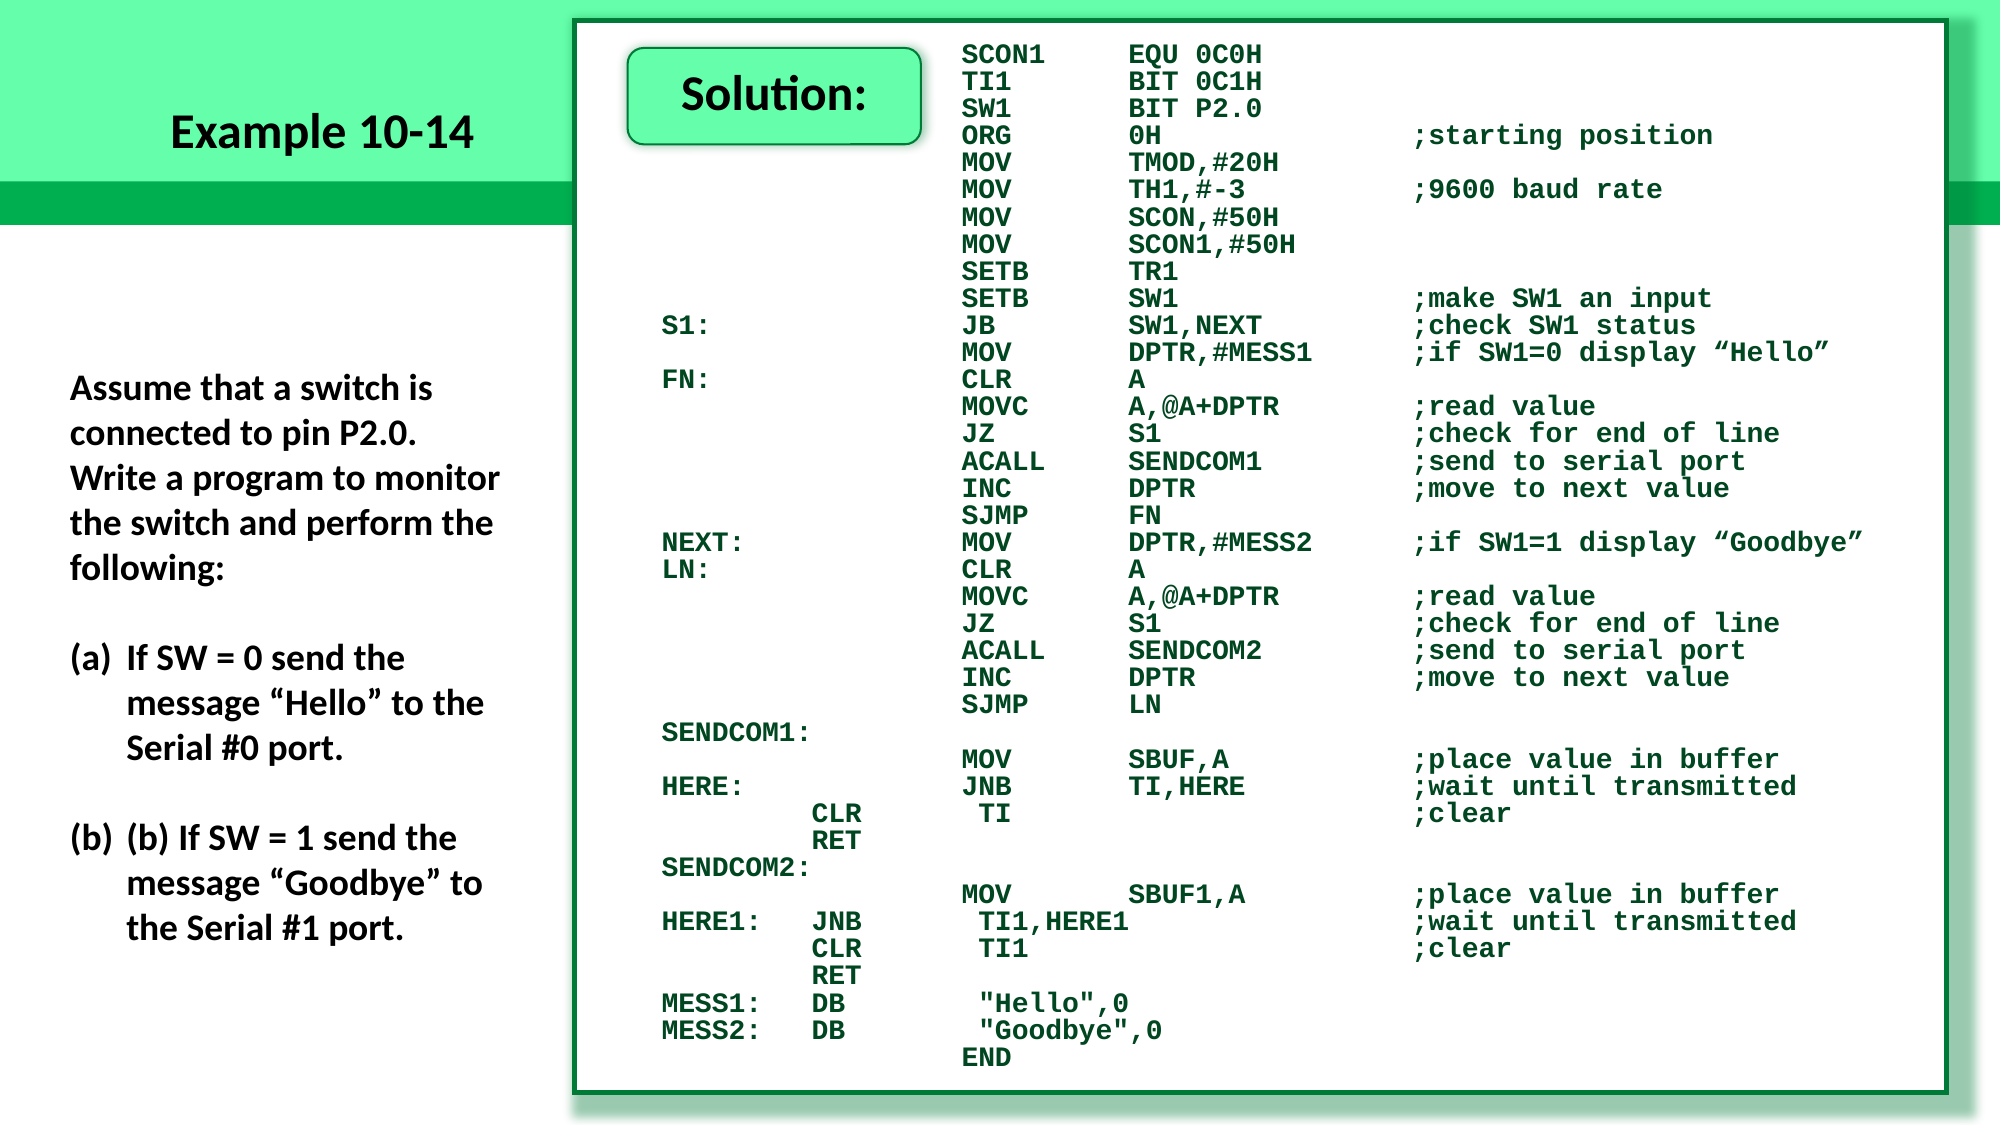

SCON1	 EQU 0C0H
		TI1	 BIT 0C1H
		SW1	 BIT P2.0
		ORG	 0H		;starting position
		MOV	 TMOD,#20H
		MOV	 TH1,#-3		;9600 baud rate
		MOV	 SCON,#50H
		MOV	 SCON1,#50H
		SETB	 TR1
	   	SETB	 SW1		;make SW1 an input
S1:		JB	 SW1,NEXT	;check SW1 status
   		MOV	 DPTR,#MESS1	;if SW1=0 display “Hello”
FN:	   	CLR	 A
		MOVC	 A,@A+DPTR	;read value
		JZ	 S1		;check for end of line
		ACALL	 SENDCOM1	;send to serial port
		INC	 DPTR		;move to next value
		SJMP	 FN
NEXT:		MOV	 DPTR,#MESS2	;if SW1=1 display “Goodbye”
LN:		CLR	 A
		MOVC	 A,@A+DPTR	;read value
		JZ	 S1		;check for end of line
		ACALL	 SENDCOM2	;send to serial port
		INC	 DPTR		;move to next value
		SJMP	 LN
SENDCOM1:
		MOV	 SBUF,A		;place value in buffer
HERE:		JNB	 TI,HERE		;wait until transmitted
     	CLR	 TI			;clear
     	RET
SENDCOM2:
		MOV	 SBUF1,A		;place value in buffer
HERE1:	JNB	 TI1,HERE1		;wait until transmitted
     	CLR	 TI1			;clear
     	RET
MESS1:	DB	 "Hello",0
MESS2:	DB	 "Goodbye",0
		END

Solution:
Example 10-14
Assume that a switch is connected to pin P2.0.   Write a program to monitor the switch and perform the following:

If SW = 0 send the message “Hello” to the Serial #0 port.

(b) If SW = 1 send the message “Goodbye” to the Serial #1 port.